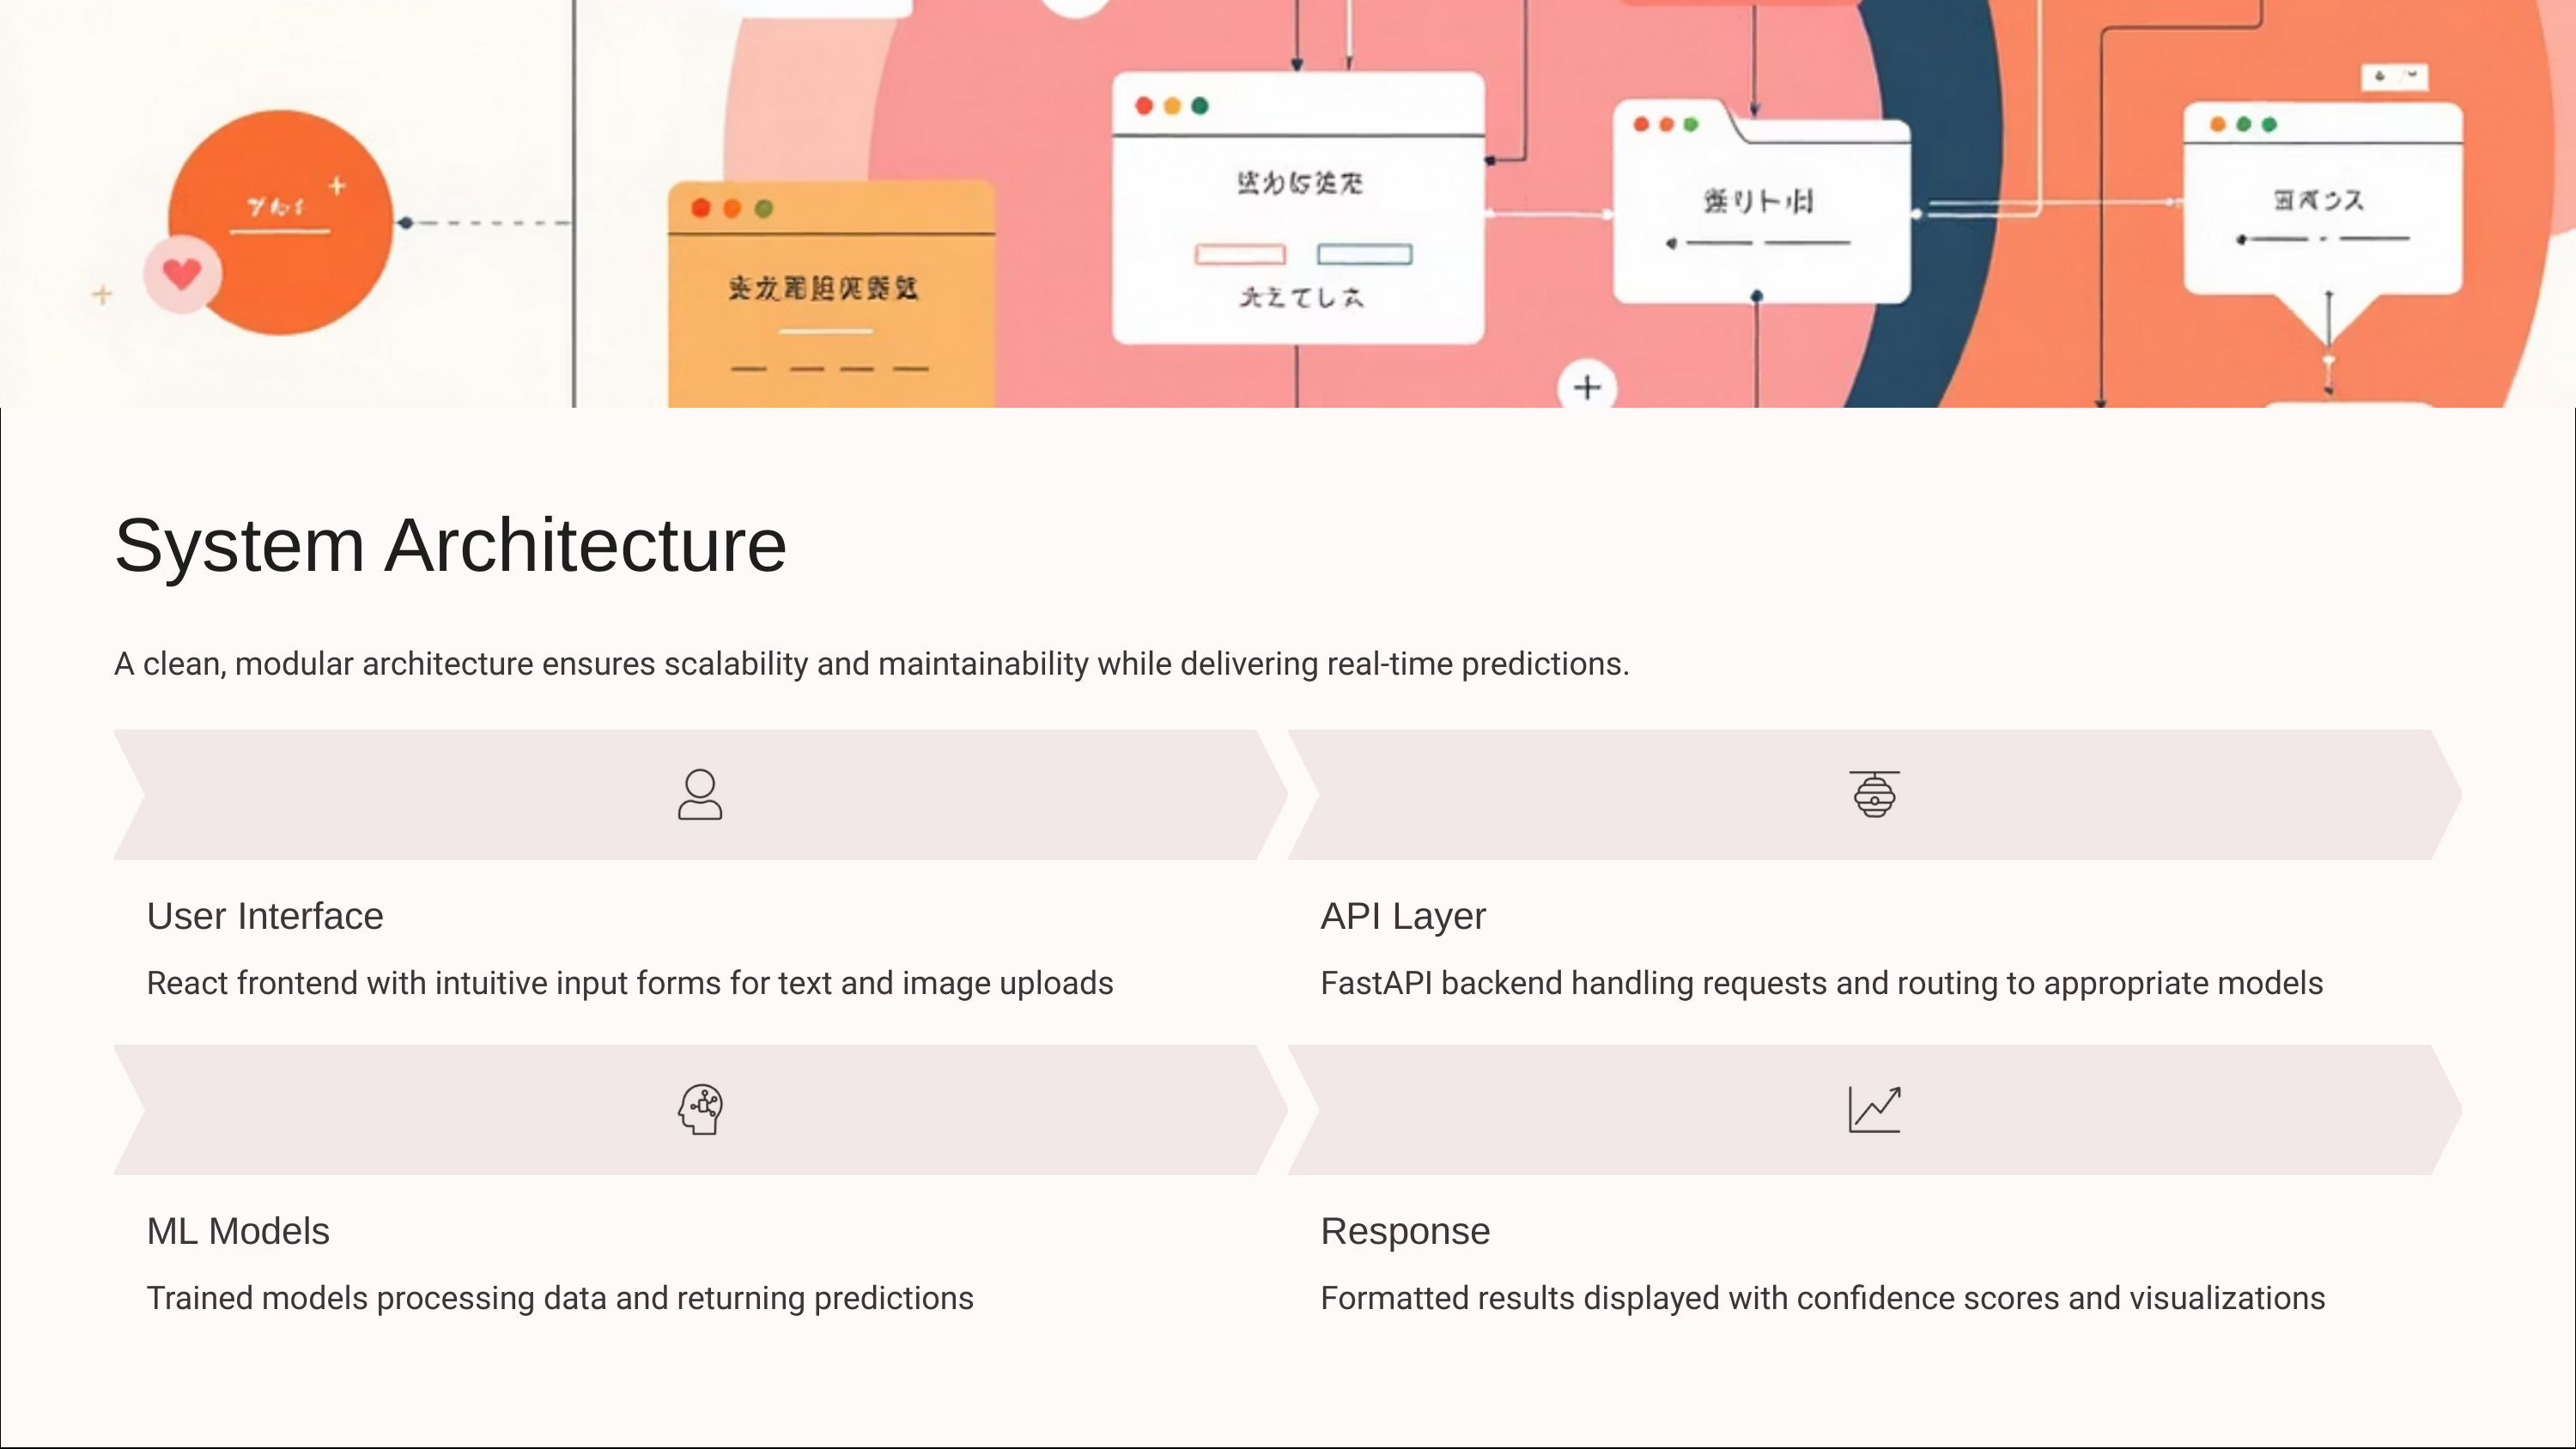

System Architecture
A clean, modular architecture ensures scalability and maintainability while delivering real-time predictions.

User Interface
API Layer
React frontend with intuitive input forms for text and image uploads
FastAPI backend handling requests and routing to appropriate models

ML Models
Response
Trained models processing data and returning predictions
Formatted results displayed with confidence scores and visualizations